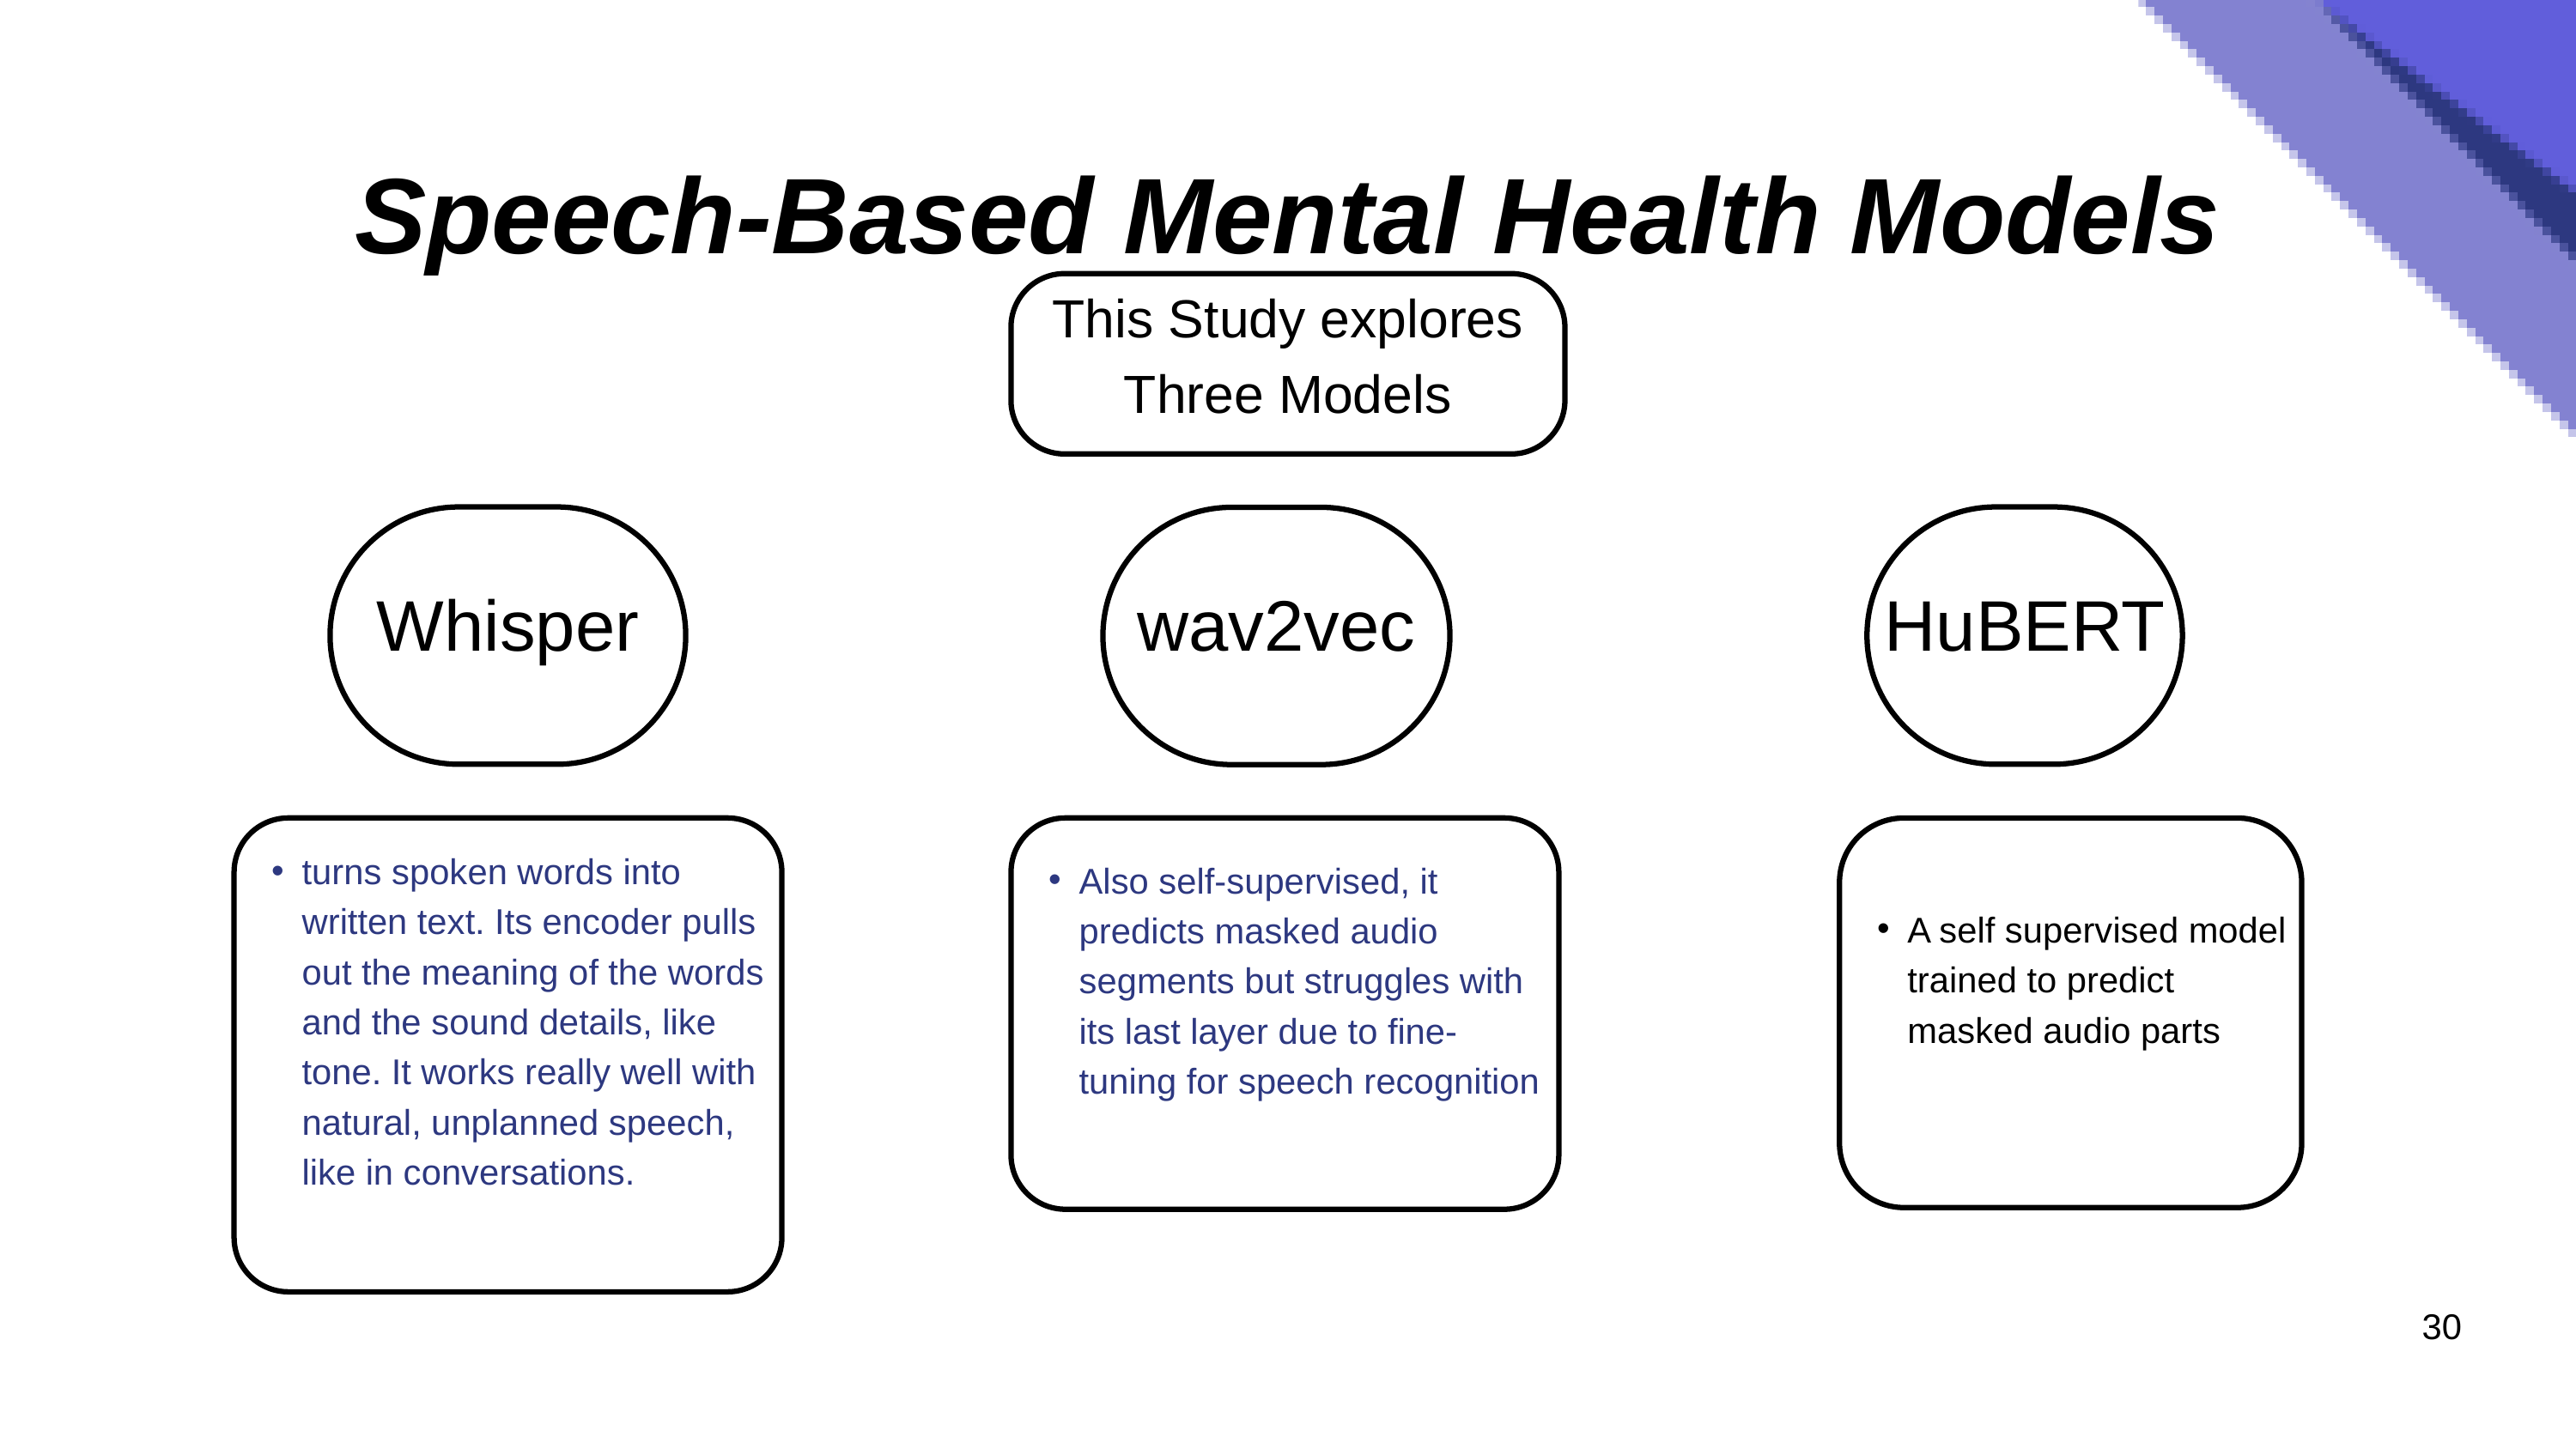

Speech-Based Mental Health Models

This Study explores Three Models

Whisper

HuBERT

wav2vec

turns spoken words into written text. Its encoder pulls out the meaning of the words and the sound details, like tone. It works really well with natural, unplanned speech, like in conversations.

Also self-supervised, it predicts masked audio segments but struggles with its last layer due to fine-tuning for speech recognition

A self supervised model trained to predict masked audio parts

30